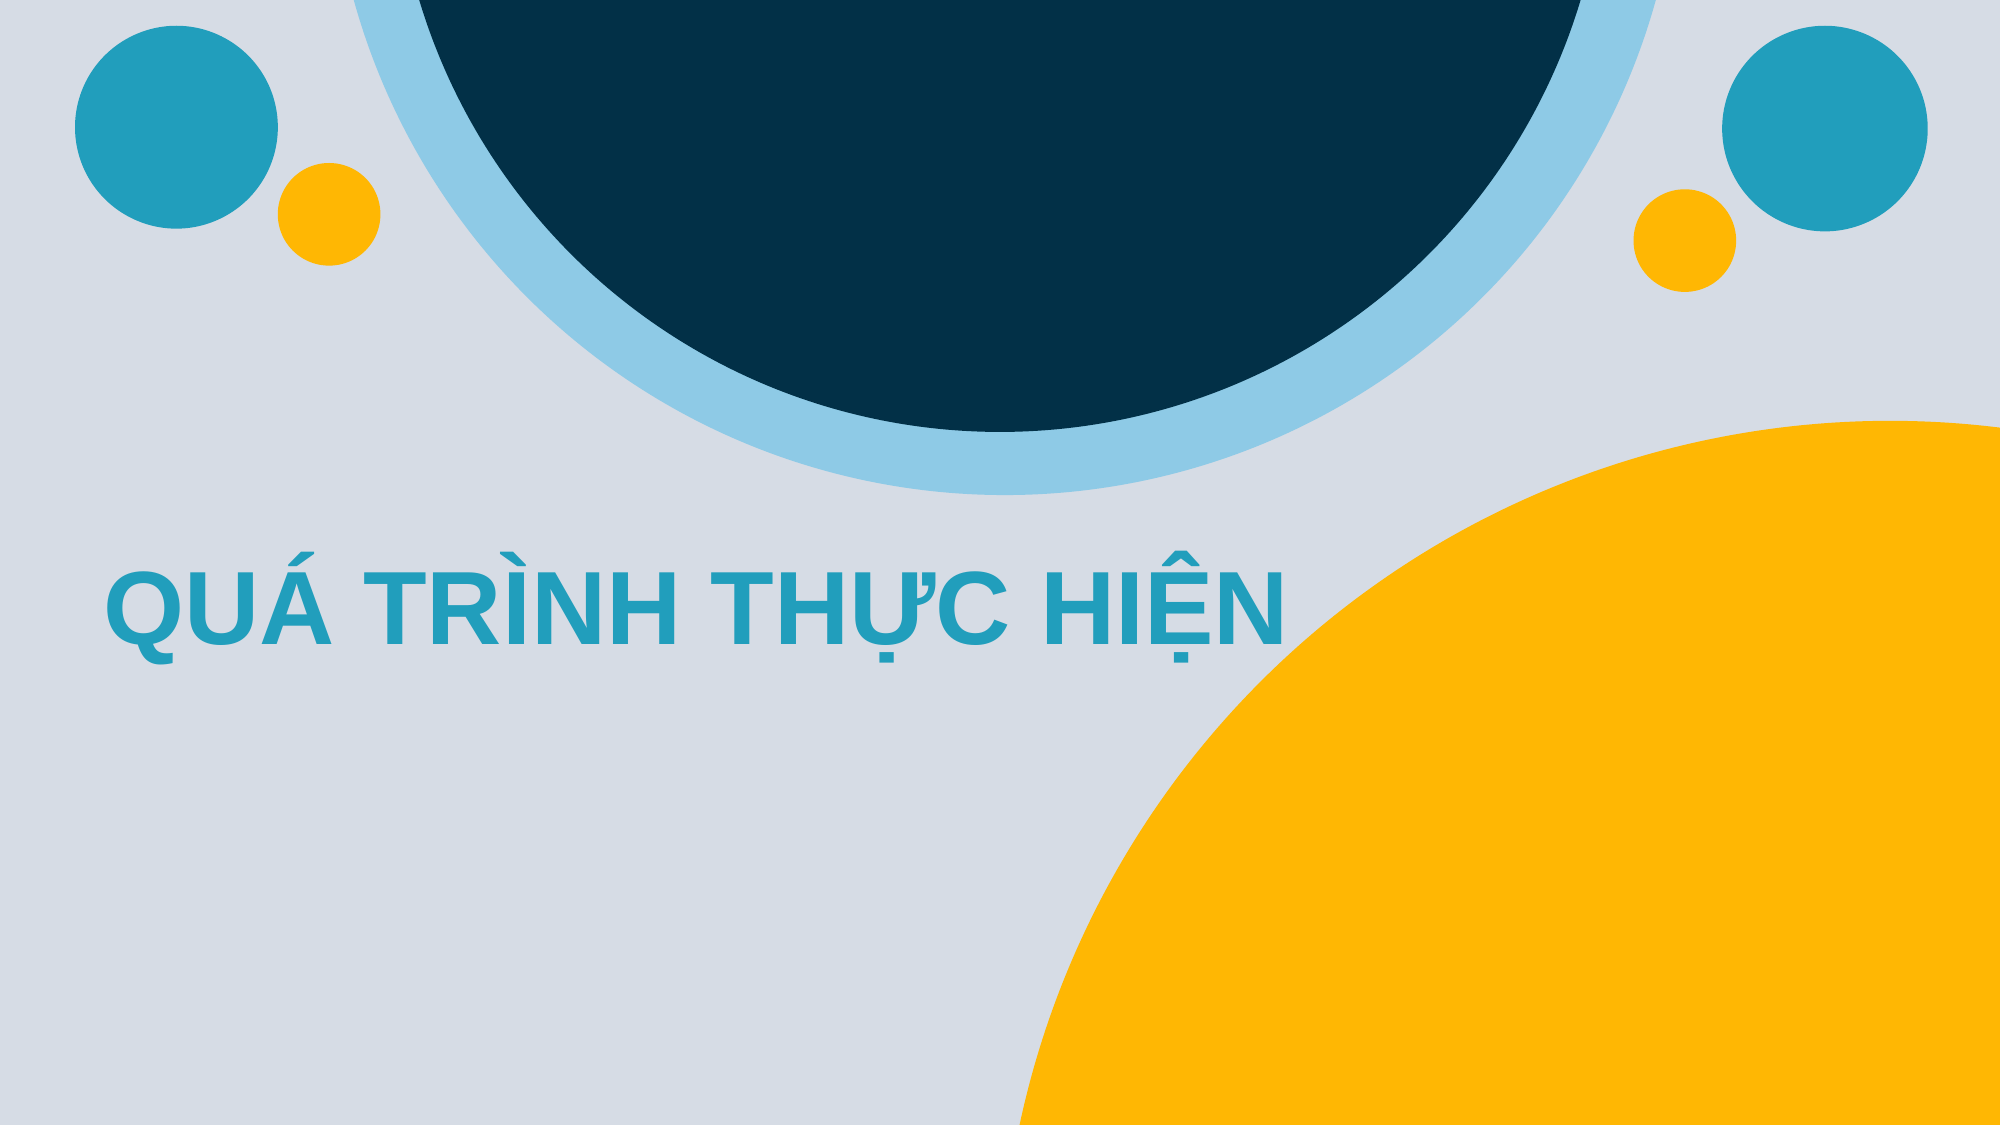

Thành viên trong nhóm

INSERT NAME

QUÁ TRÌNH THỰC HIỆN

INSERT NAME

INSERT NAME